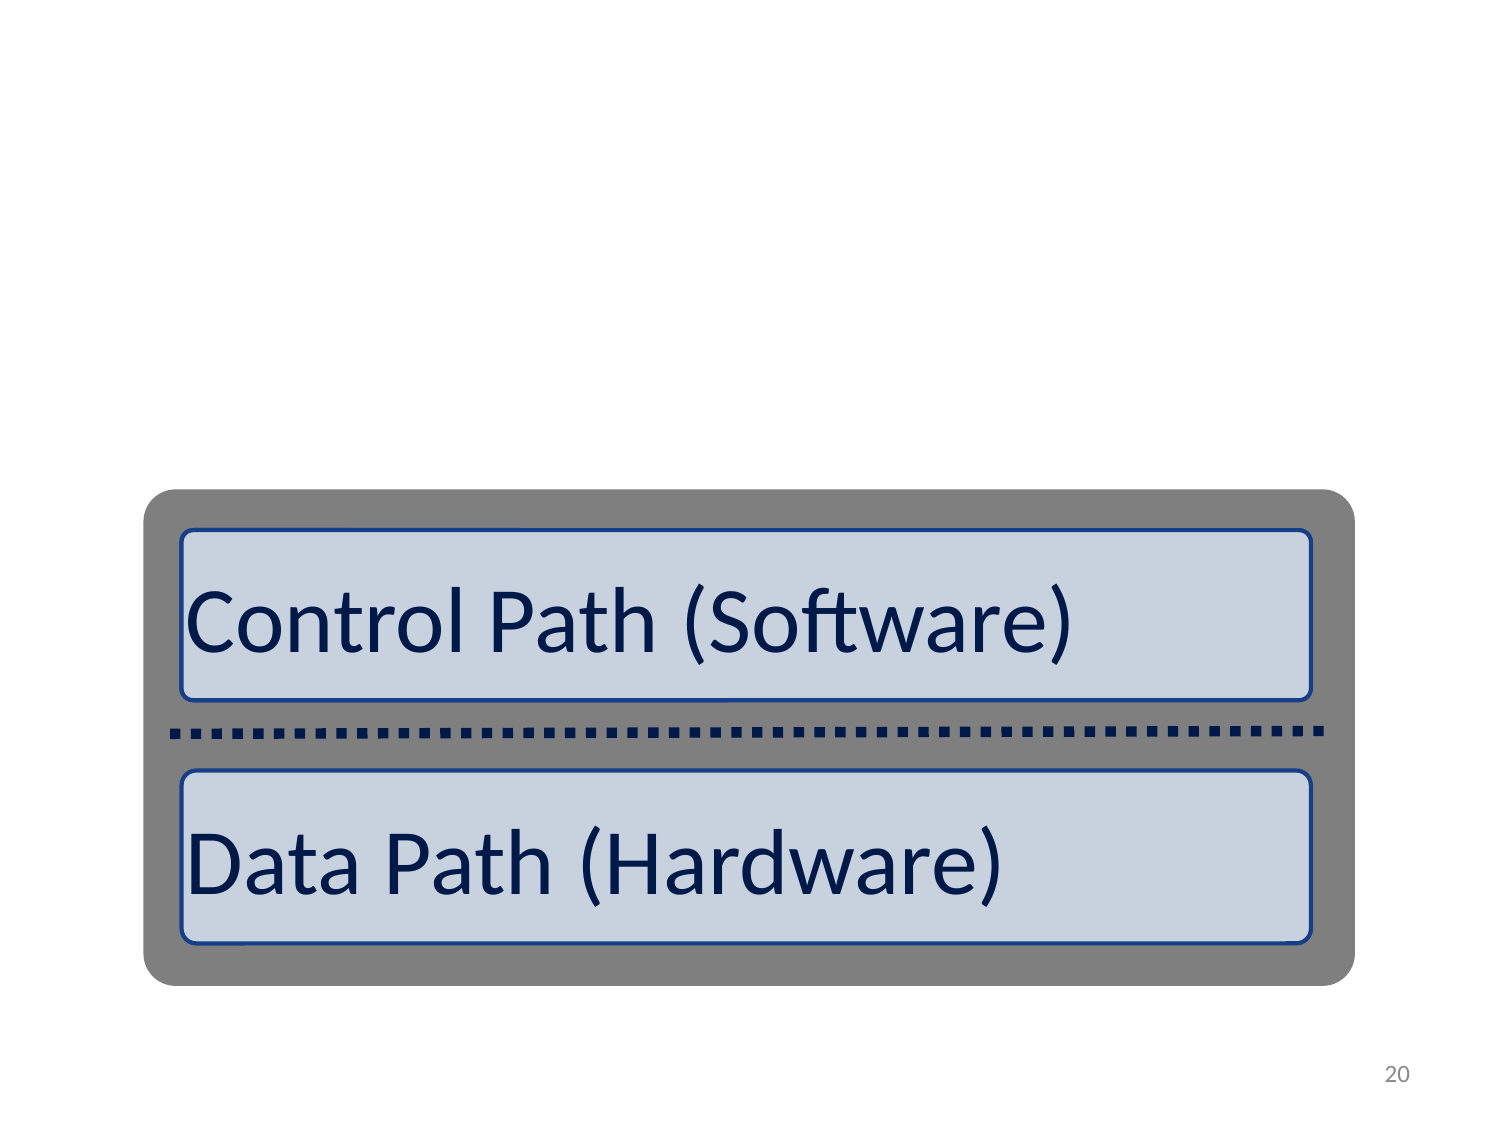

#

Control Path
Control Path (Software)

Data Path (Hardware)
20